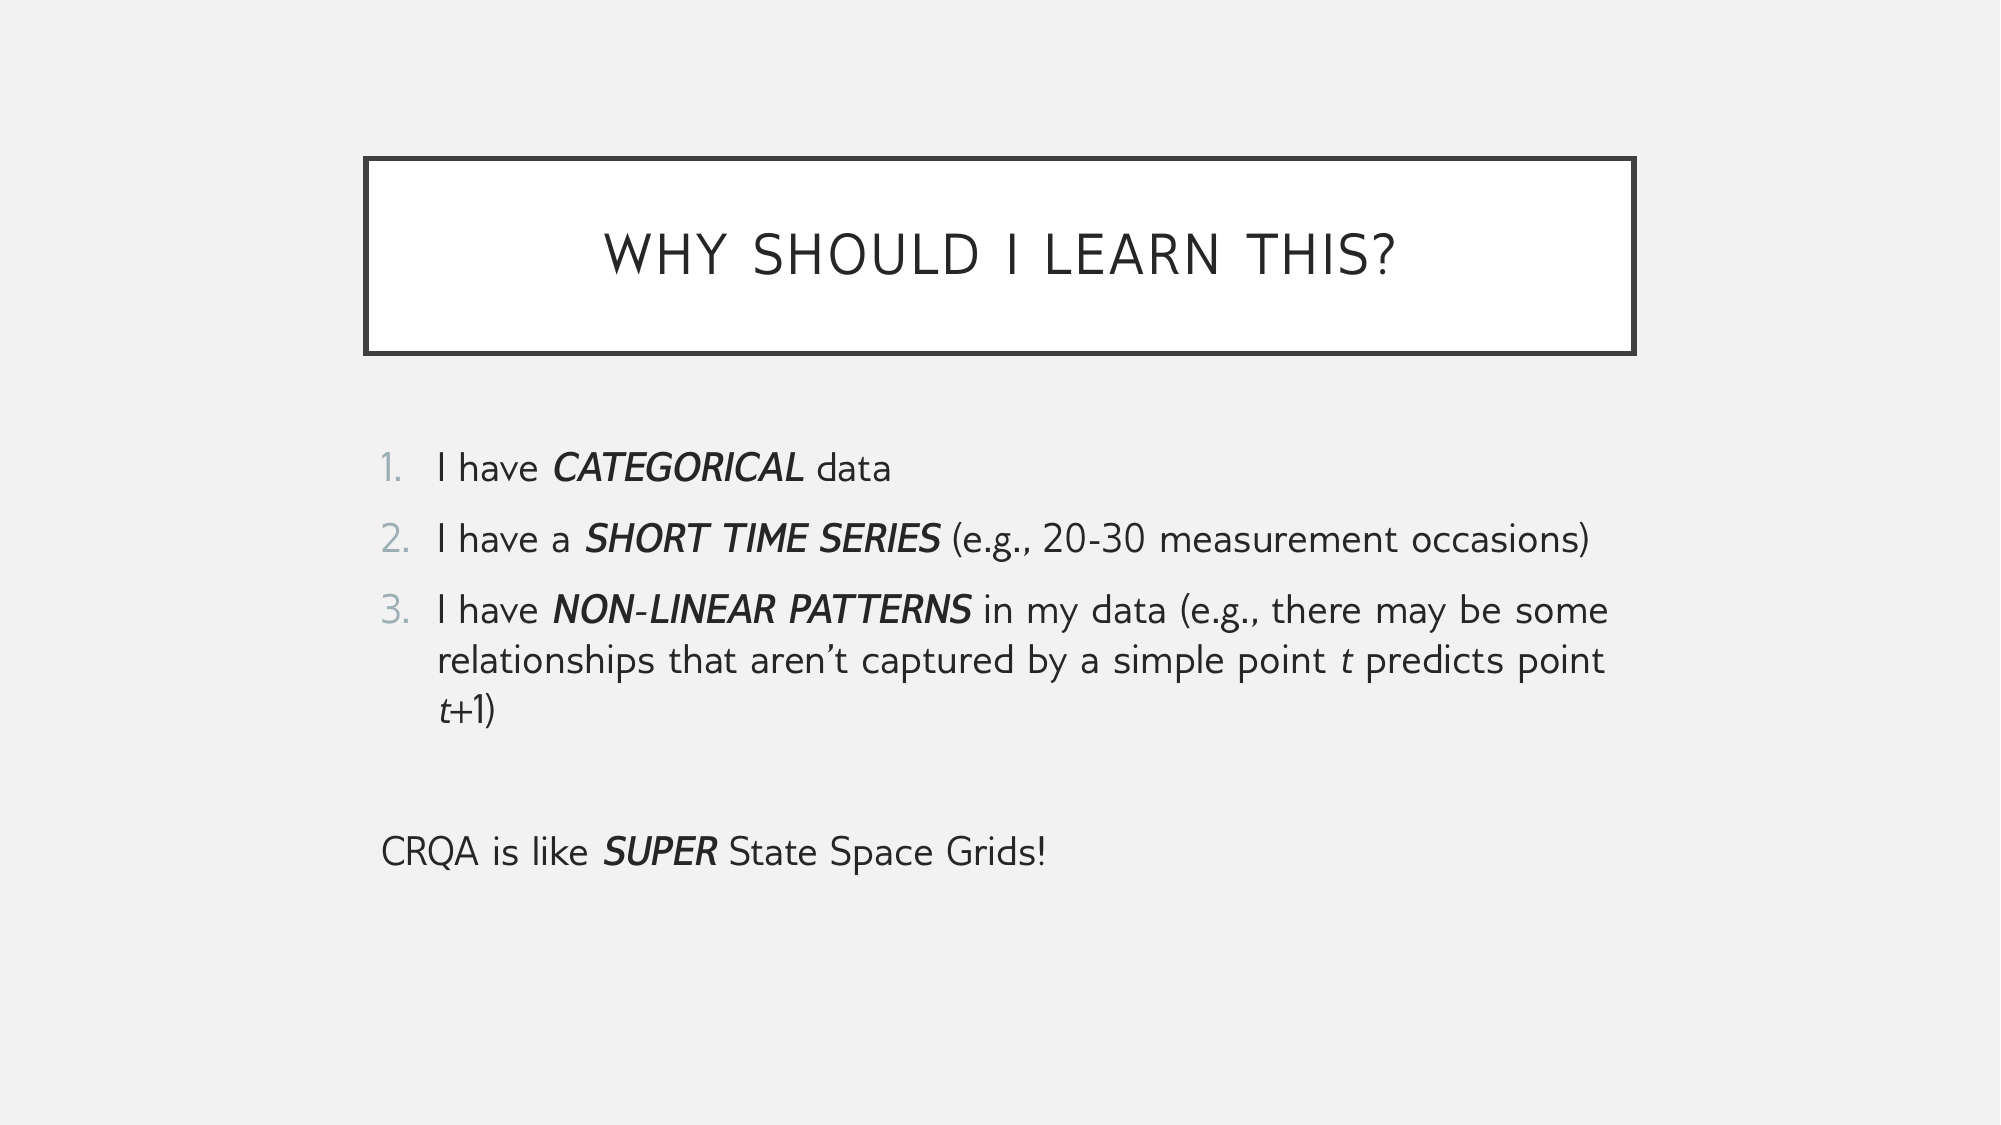

# Why Should I Learn This?
I have CATEGORICAL data
I have a SHORT TIME SERIES (e.g., 20-30 measurement occasions)
I have NON-LINEAR PATTERNS in my data (e.g., there may be some relationships that aren’t captured by a simple point t predicts point t+1)

CRQA is like SUPER State Space Grids!